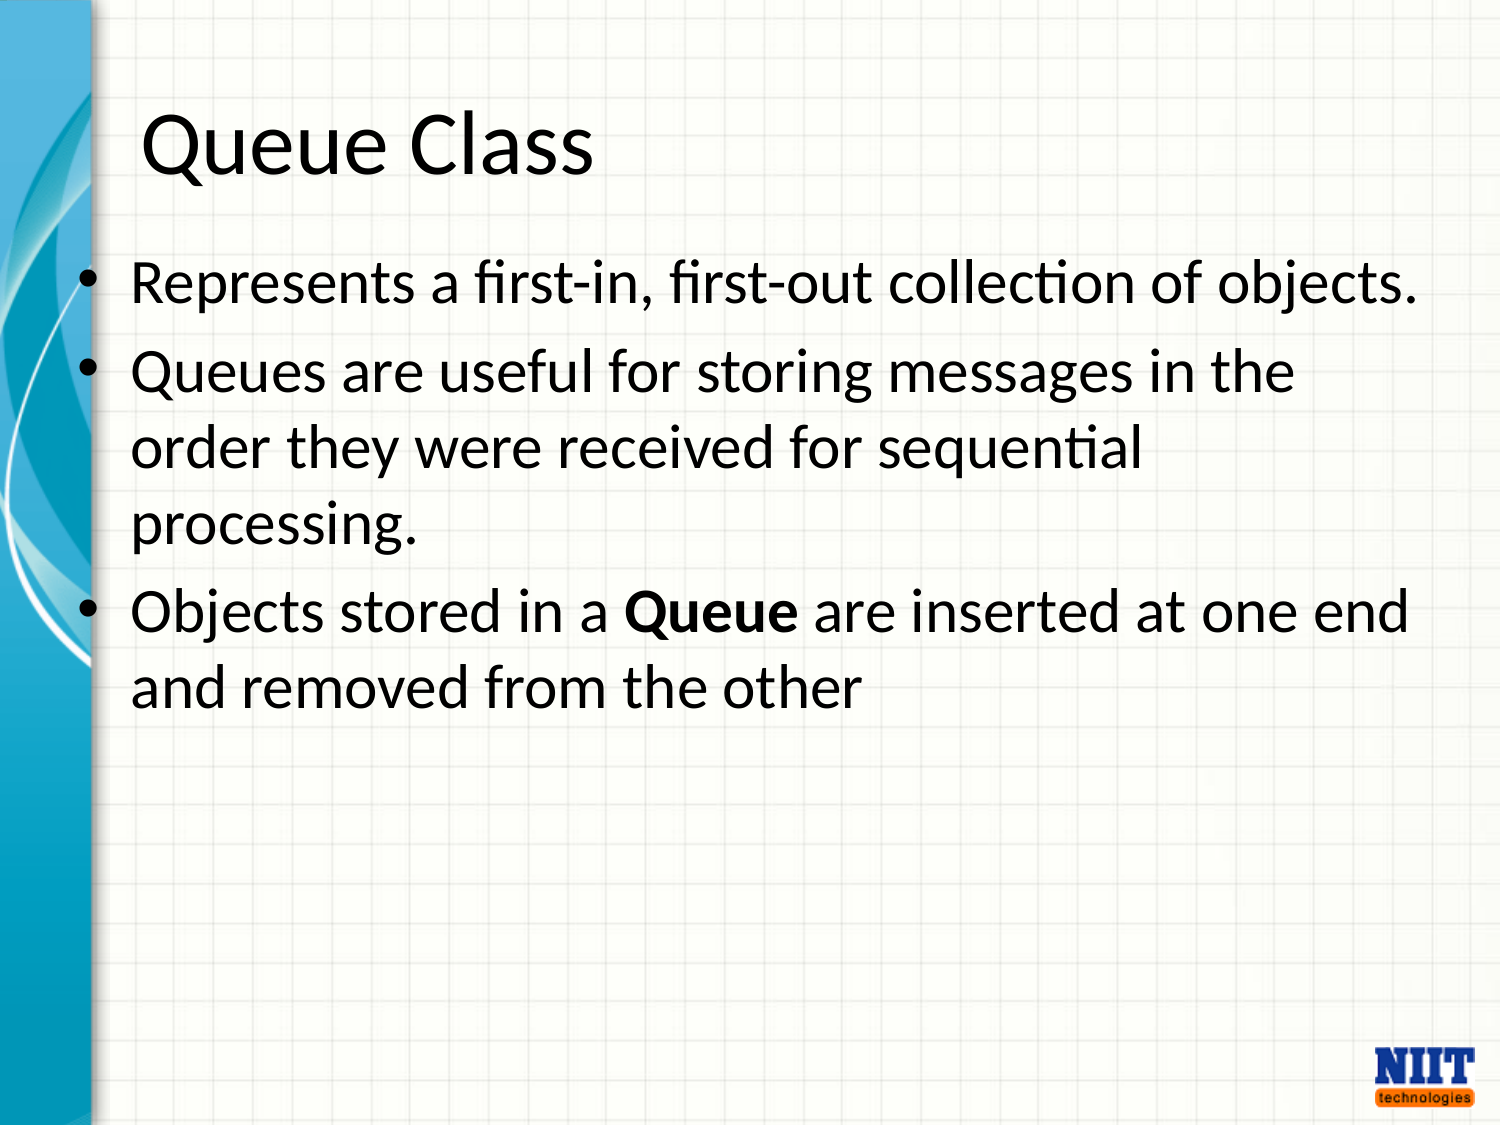

# Queue Class
Represents a first-in, first-out collection of objects.
Queues are useful for storing messages in the order they were received for sequential processing.
Objects stored in a Queue are inserted at one end and removed from the other